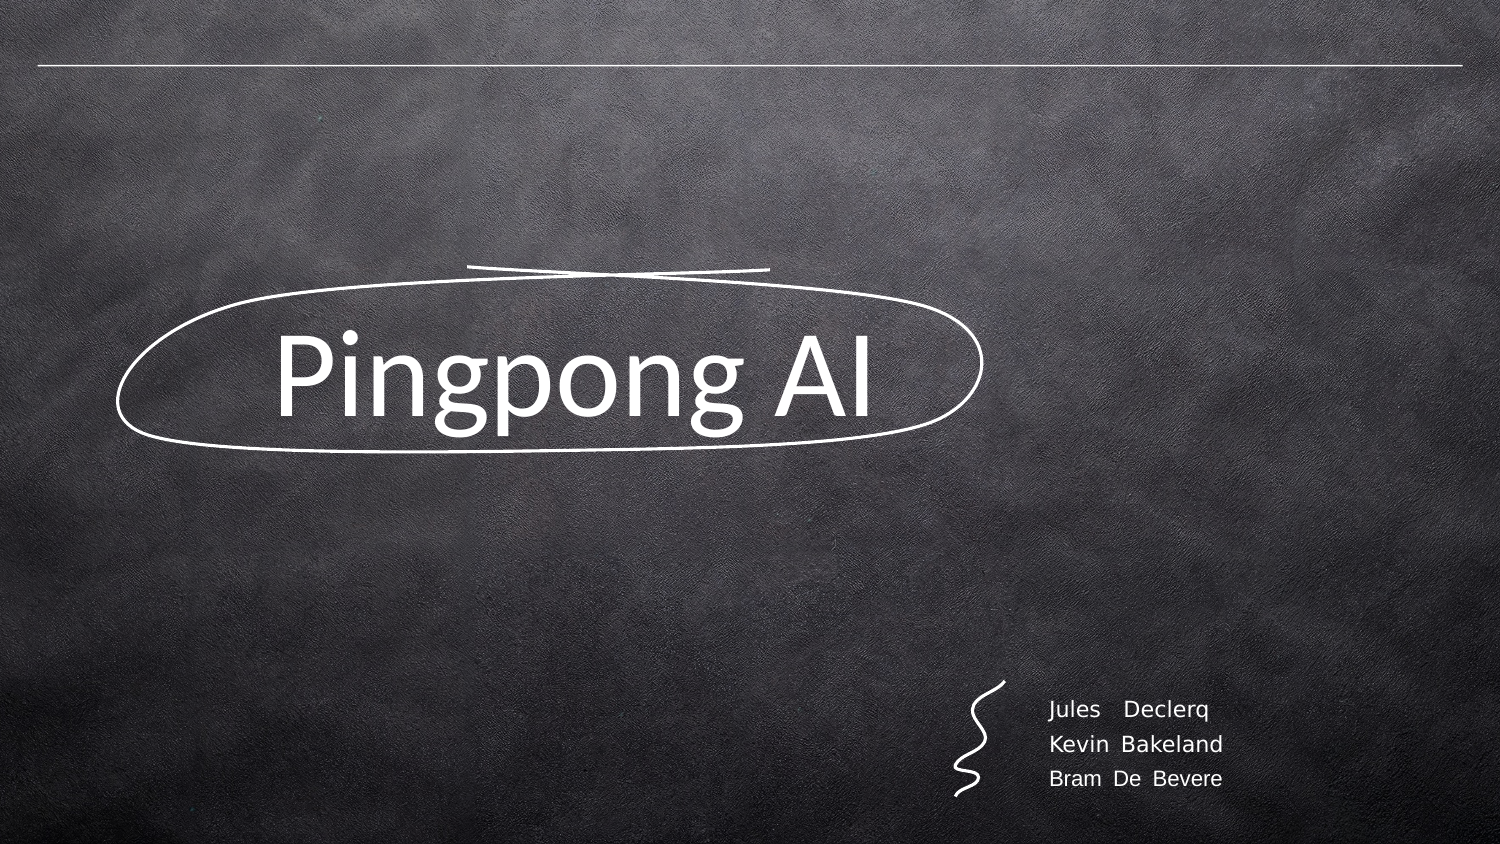

# Pingpong AI

Jules  Declerq
Kevin Bakeland
Bram De Bevere